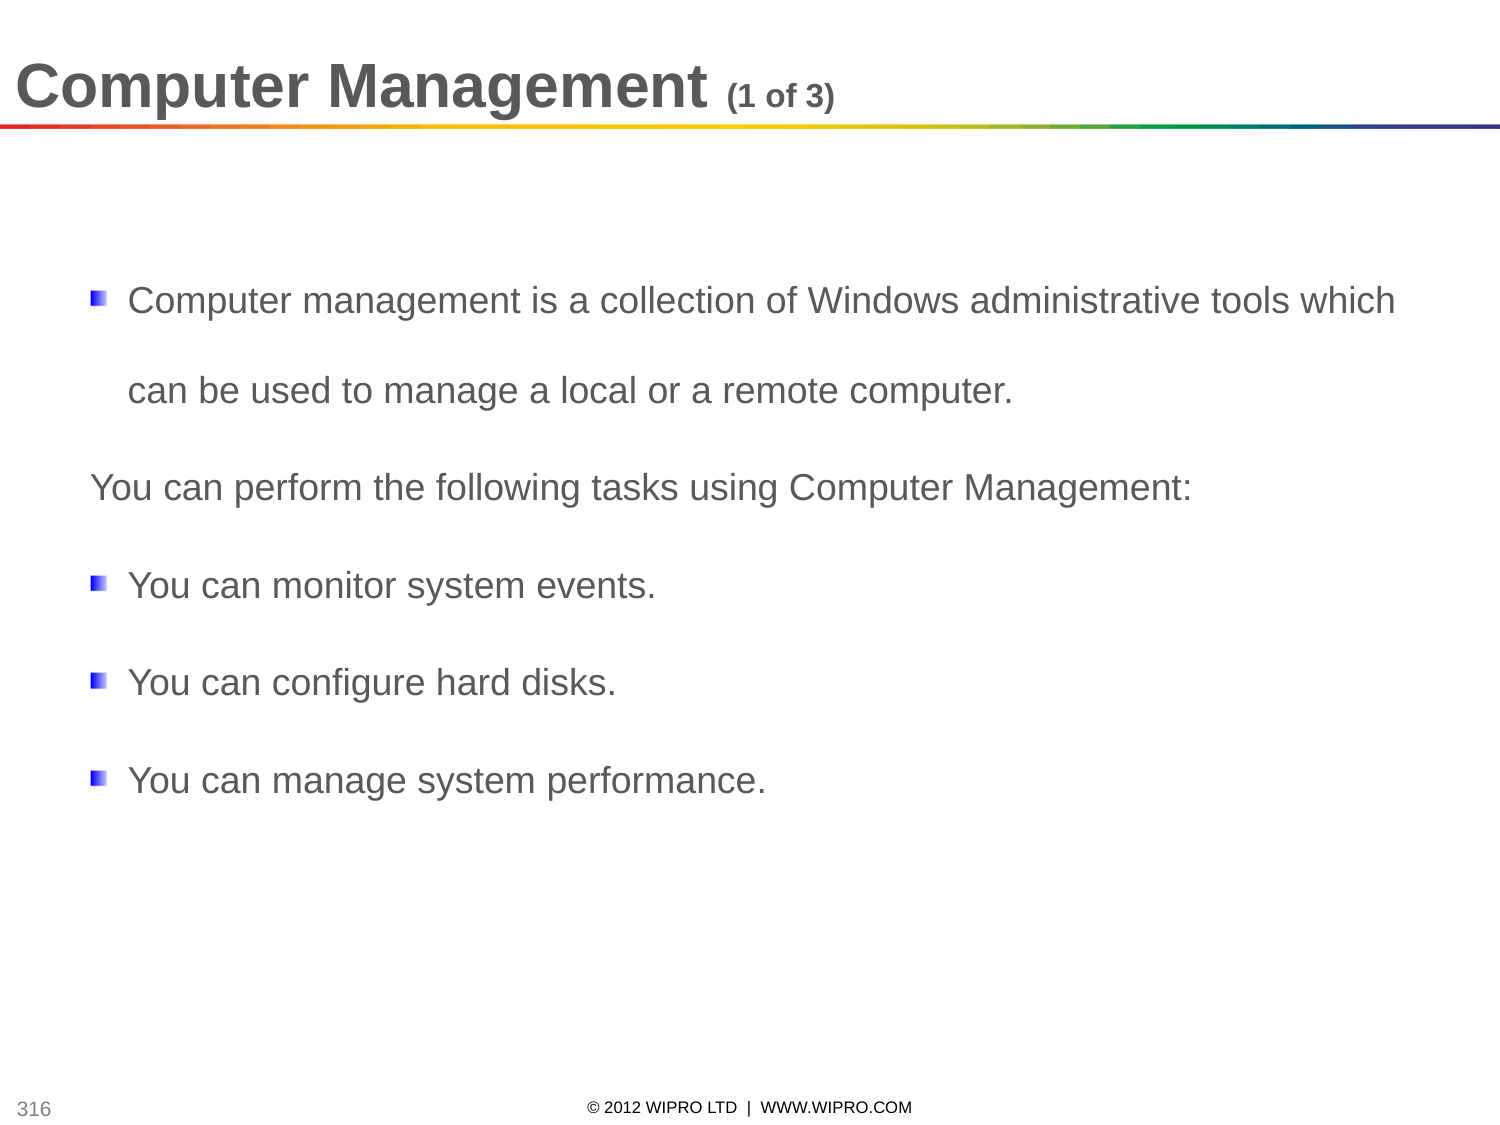

Computer Management (1 of 3)
Computer management is a collection of Windows administrative tools which can be used to manage a local or a remote computer.
You can perform the following tasks using Computer Management:
You can monitor system events.
You can configure hard disks.
You can manage system performance.